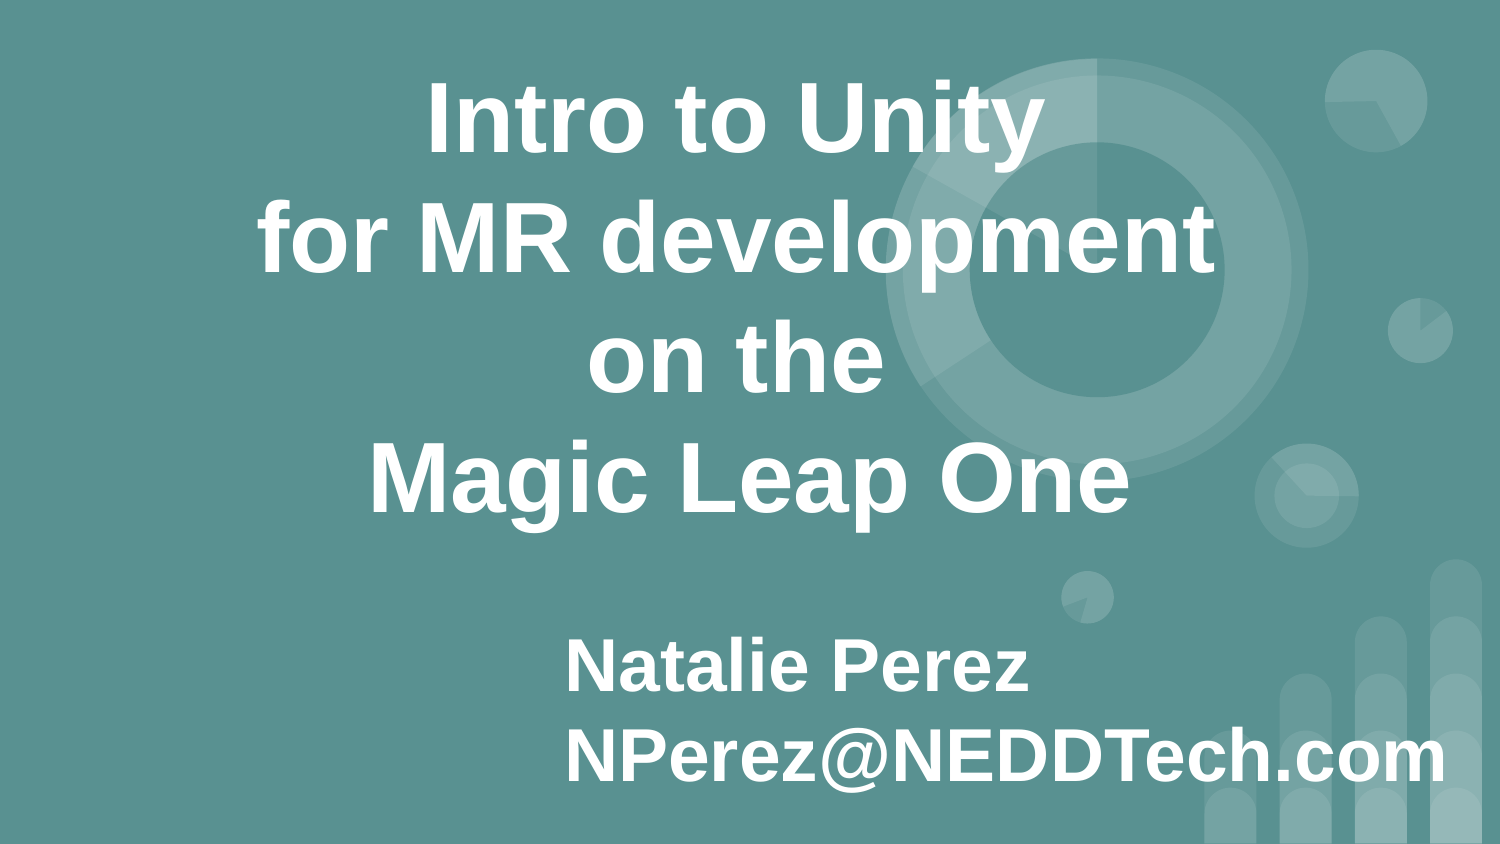

# Intro to Unity
for MR development
on the
Magic Leap One
Natalie Perez
NPerez@NEDDTech.com